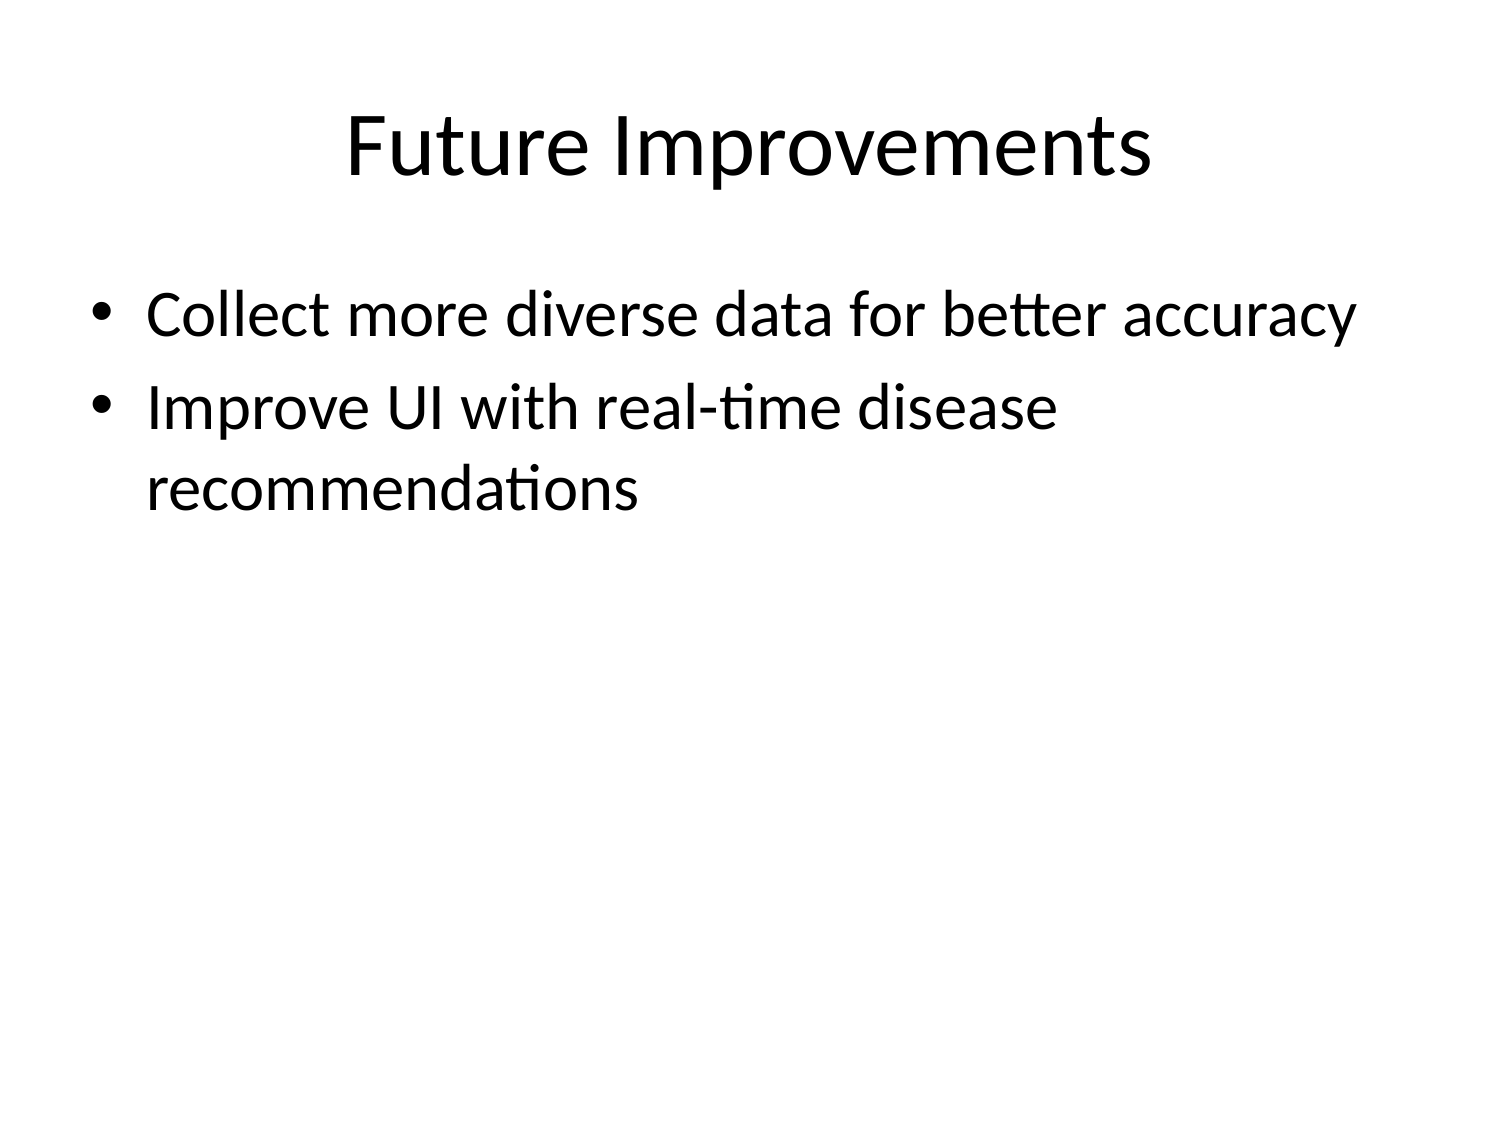

# Future Improvements
Collect more diverse data for better accuracy
Improve UI with real-time disease recommendations